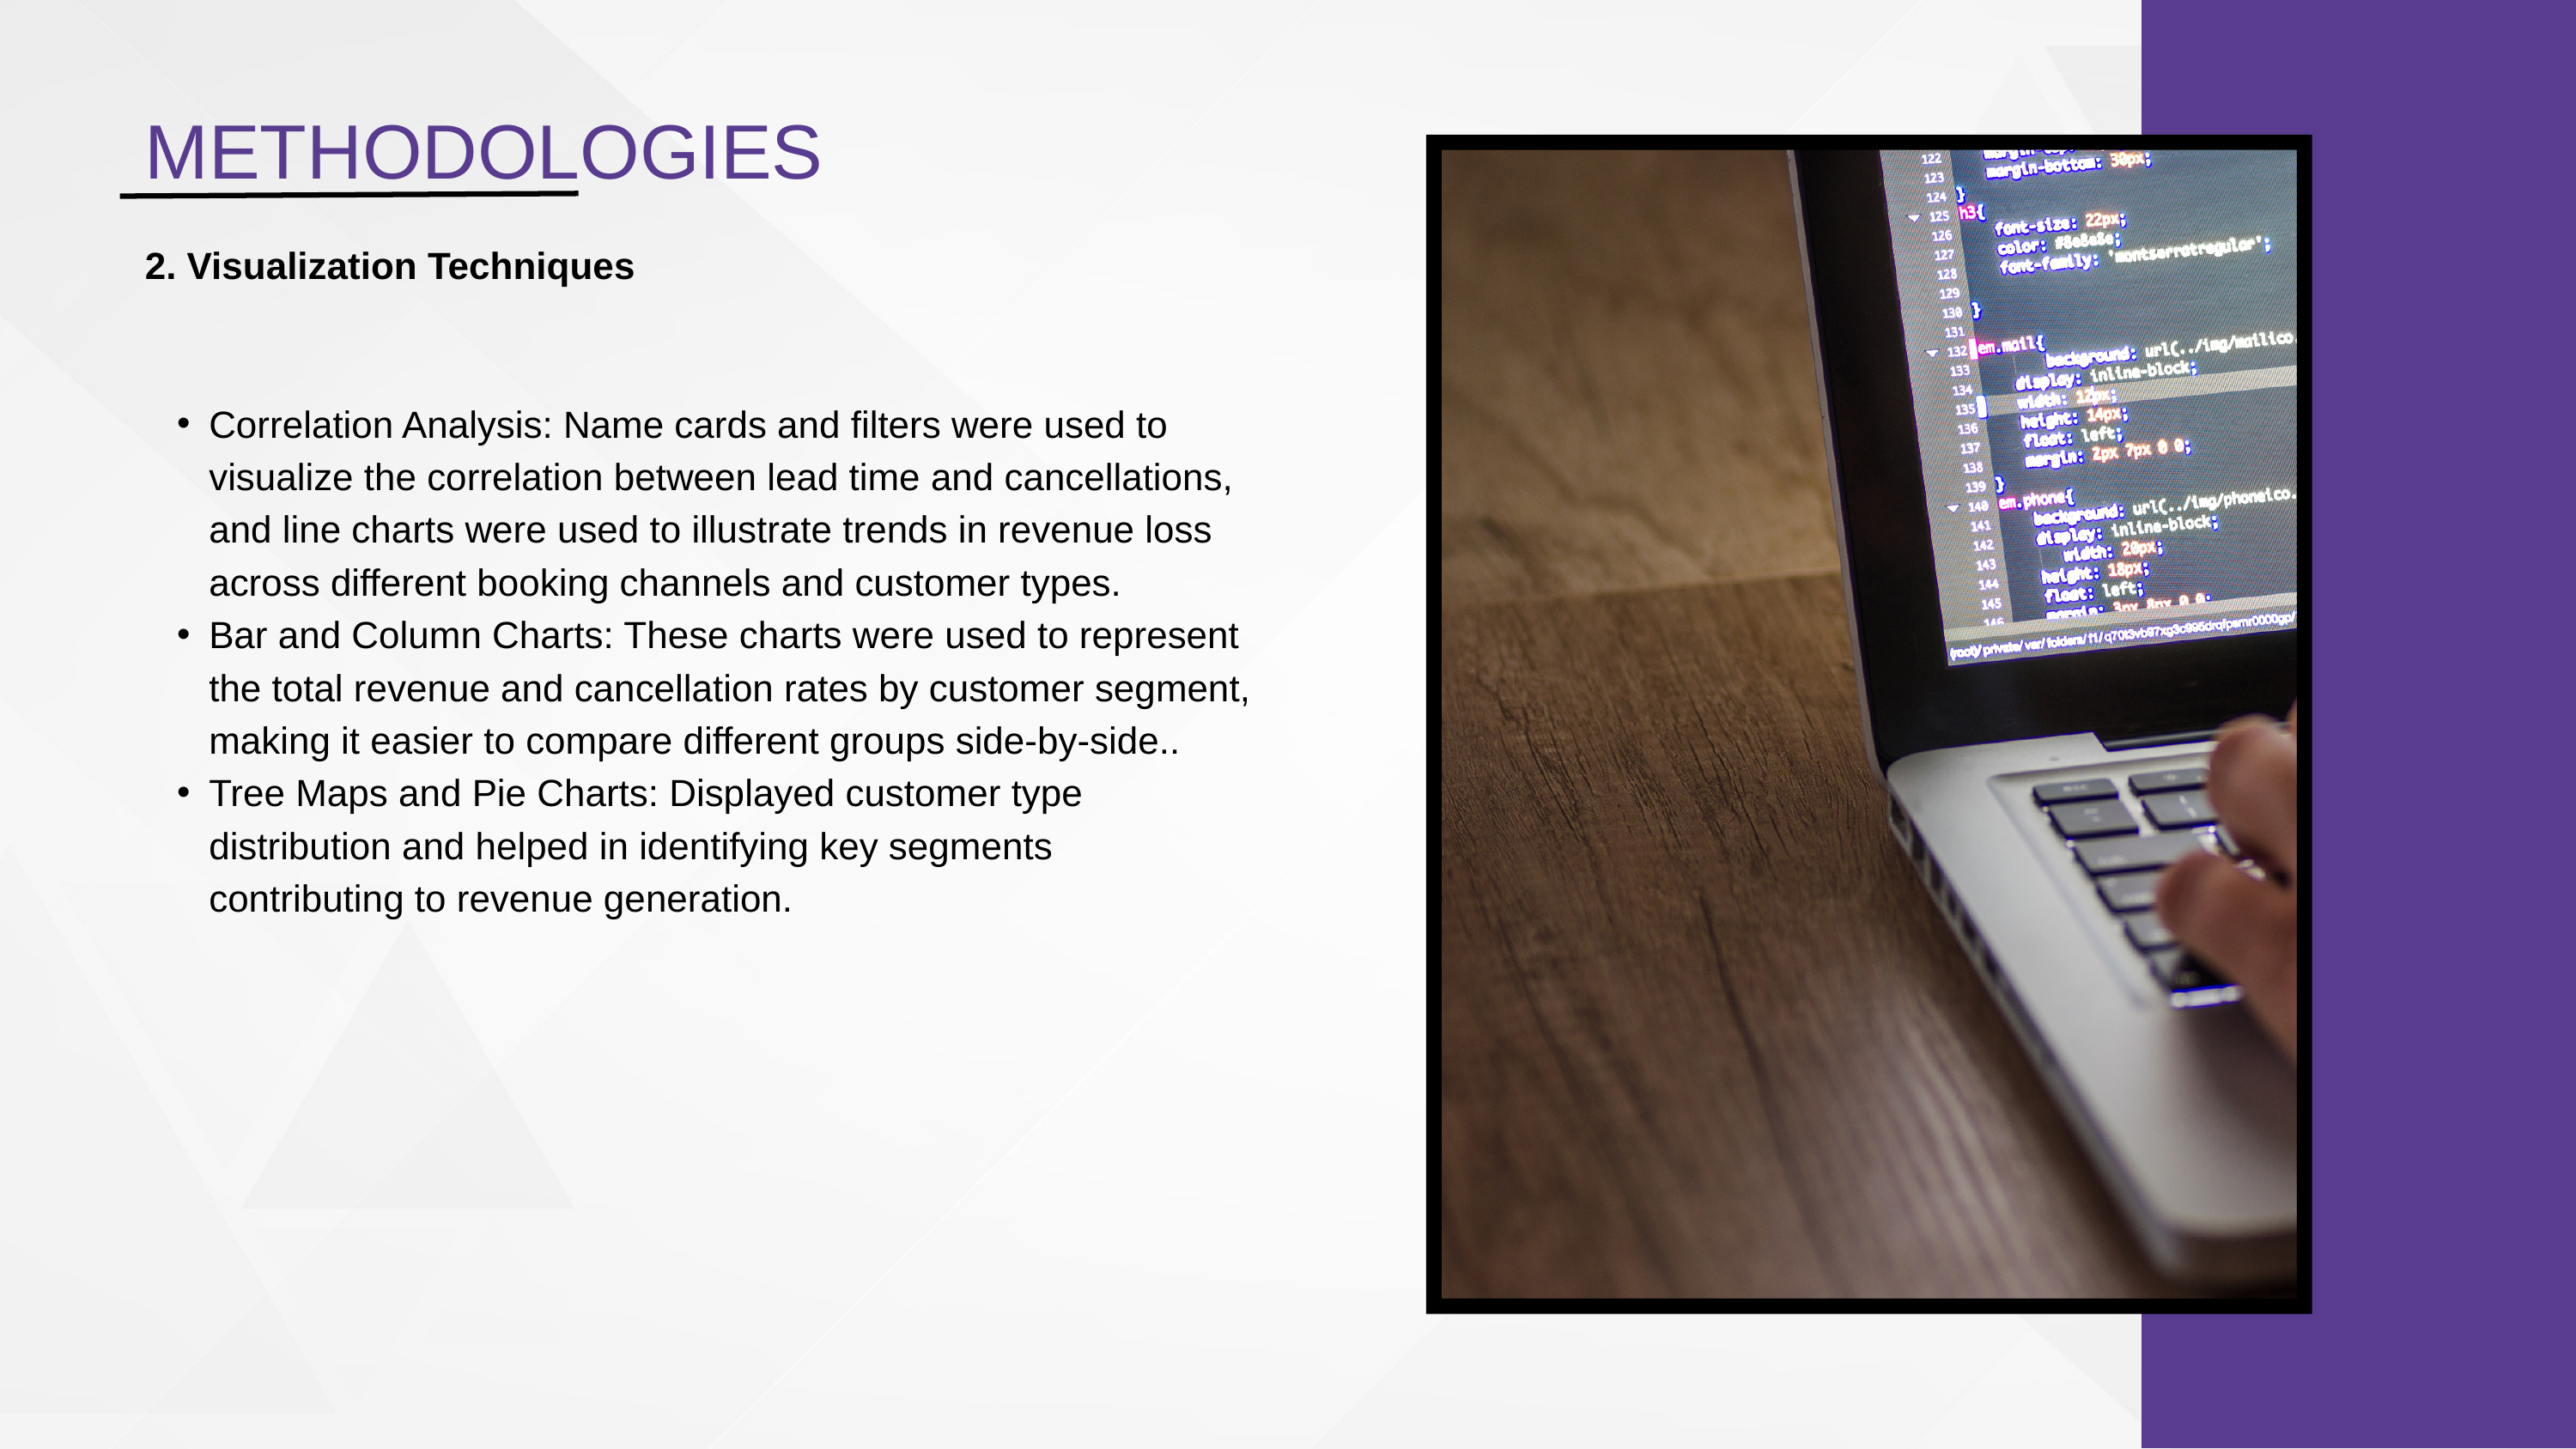

METHODOLOGIES

2. Visualization Techniques

Correlation Analysis: Name cards and filters were used to visualize the correlation between lead time and cancellations, and line charts were used to illustrate trends in revenue loss across different booking channels and customer types.
Bar and Column Charts: These charts were used to represent the total revenue and cancellation rates by customer segment, making it easier to compare different groups side-by-side..
Tree Maps and Pie Charts: Displayed customer type distribution and helped in identifying key segments contributing to revenue generation.